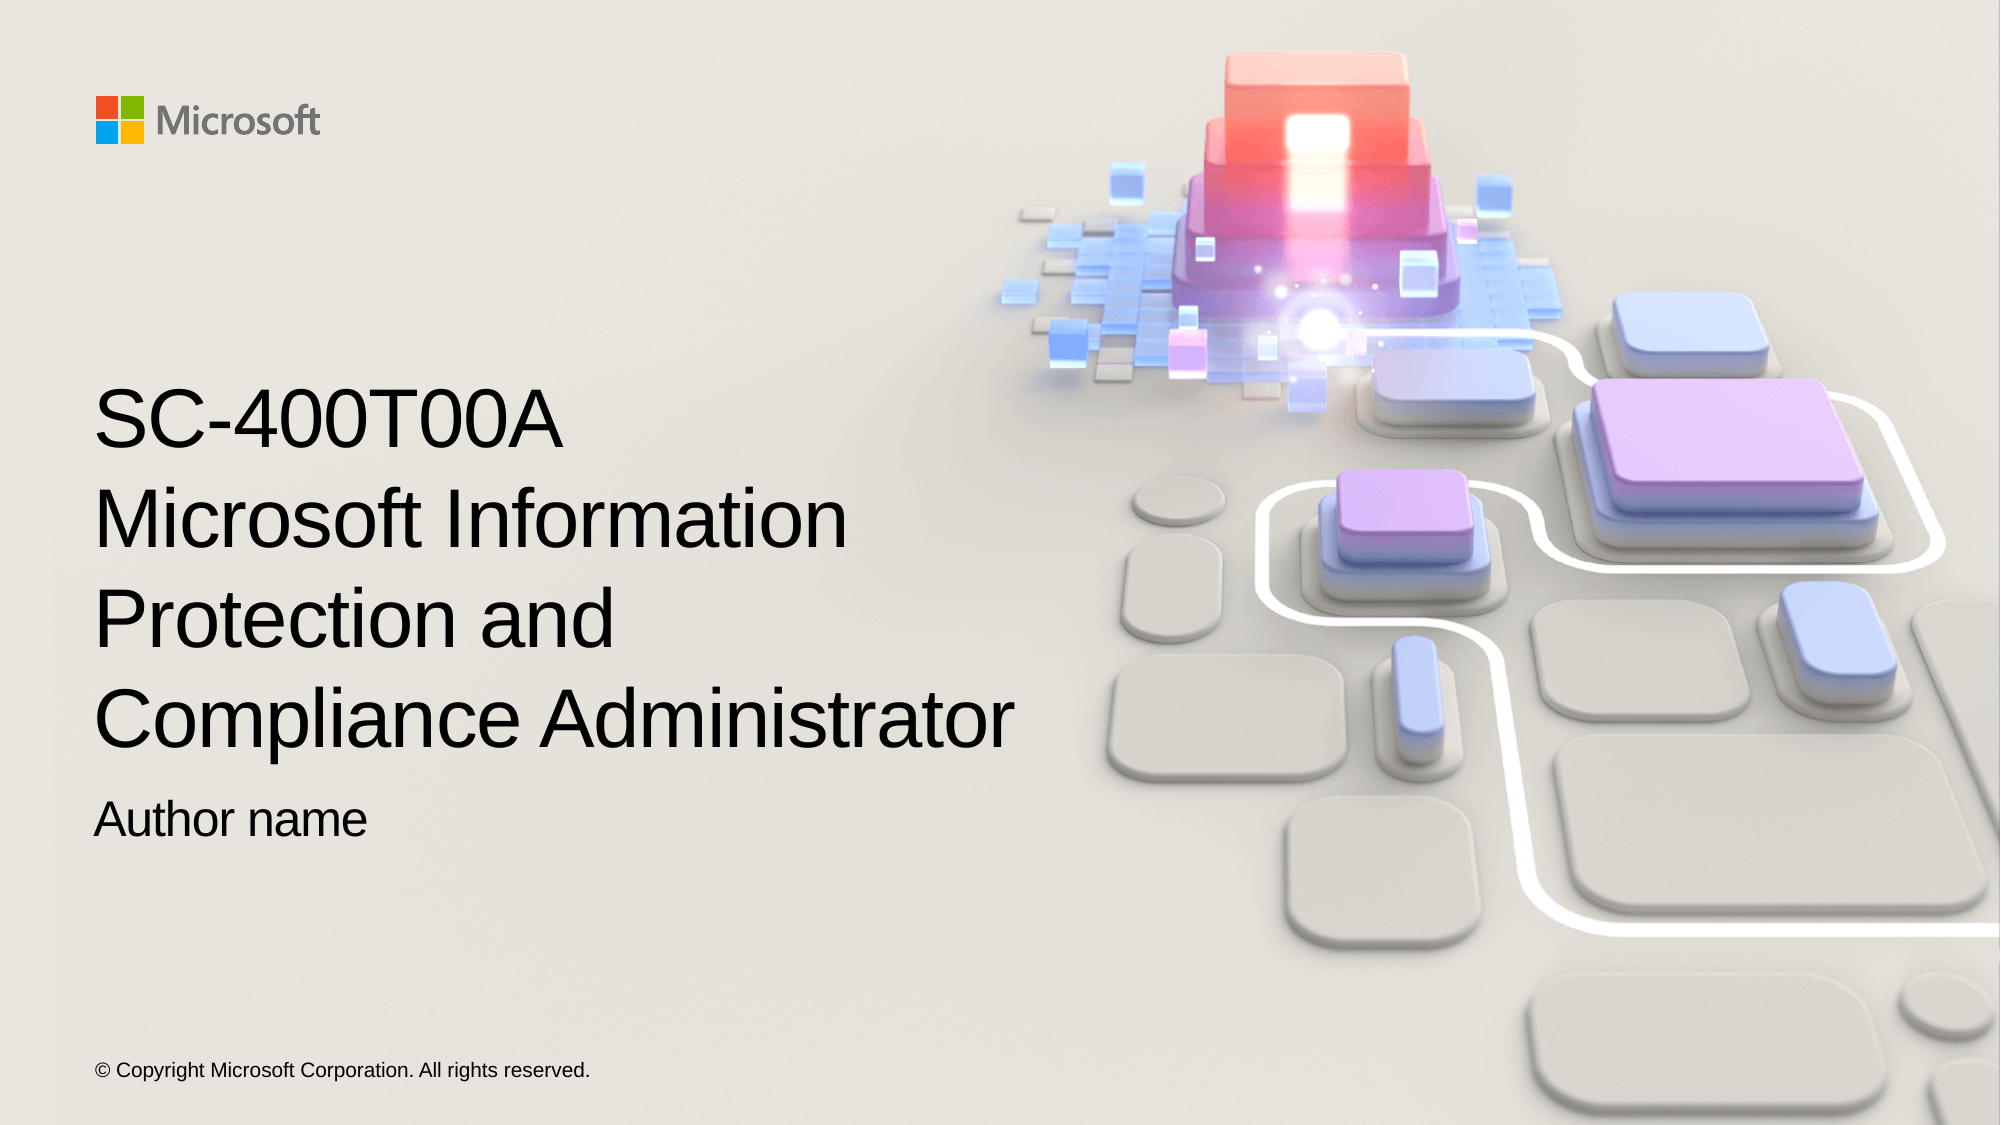

# SC-400T00A Microsoft Information Protection and  Compliance Administrator
Author name